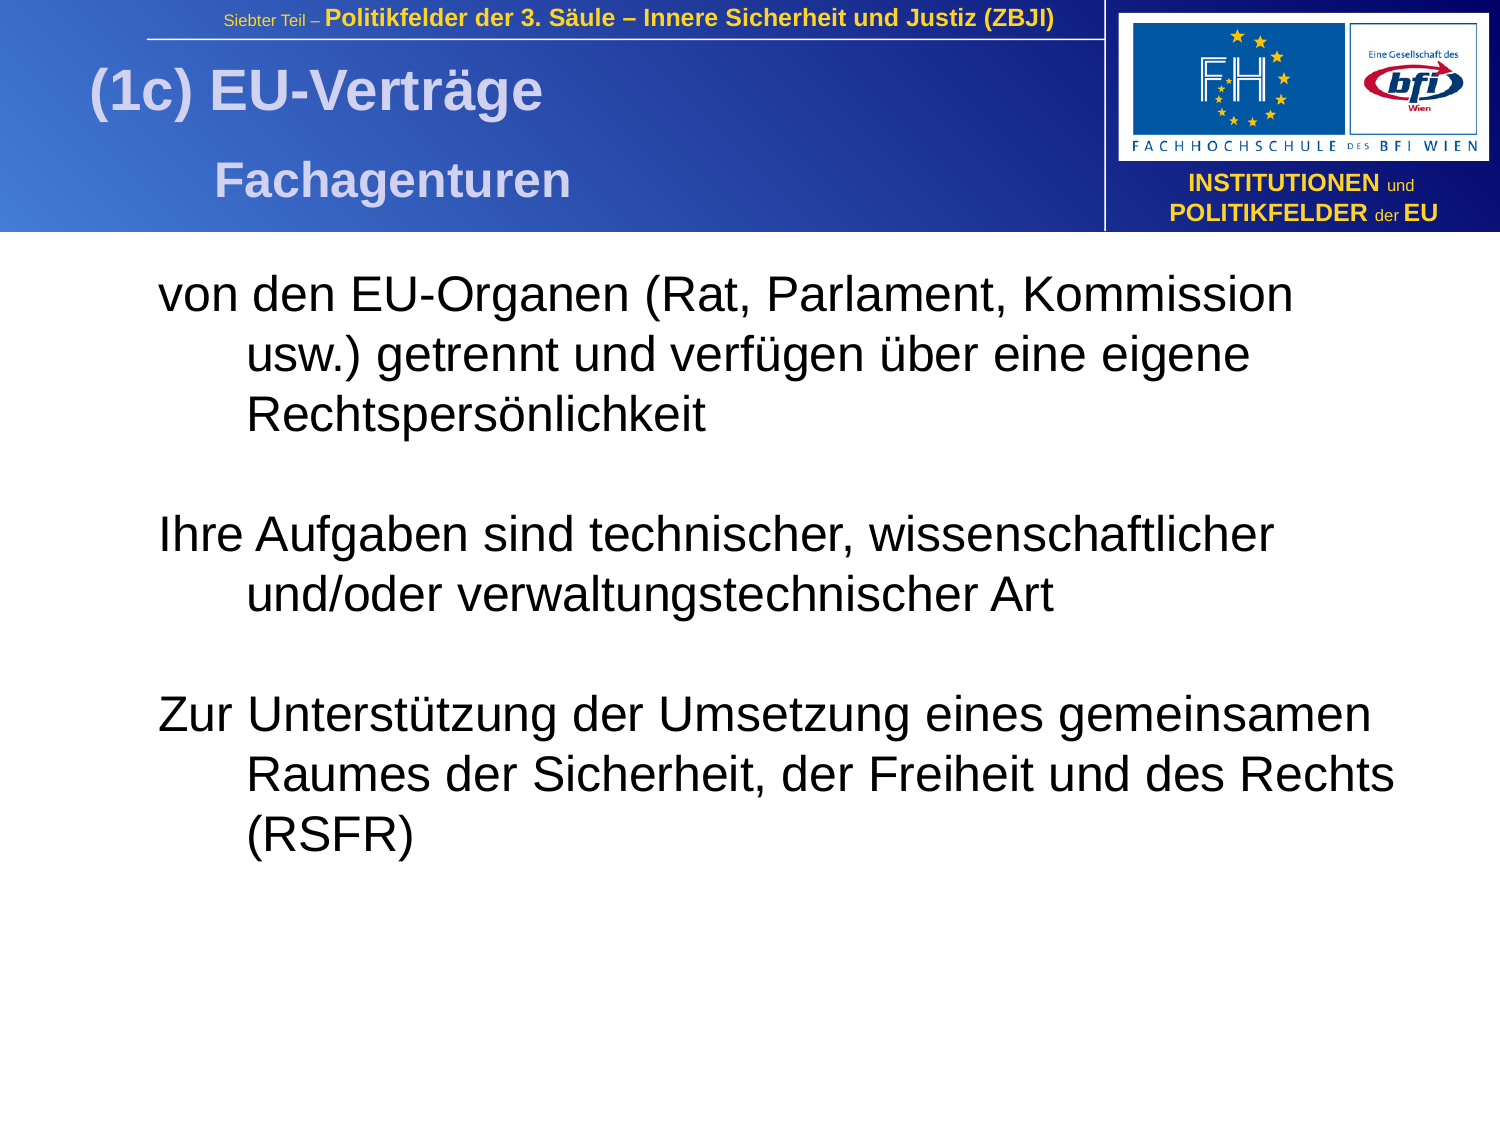

(1c) EU-Verträge
      Fachagenturen
von den EU-Organen (Rat, Parlament, Kommission usw.) getrennt und verfügen über eine eigene Rechtspersönlichkeit

Ihre Aufgaben sind technischer, wissenschaftlicher und/oder verwaltungstechnischer Art

Zur Unterstützung der Umsetzung eines gemeinsamen Raumes der Sicherheit, der Freiheit und des Rechts (RSFR)